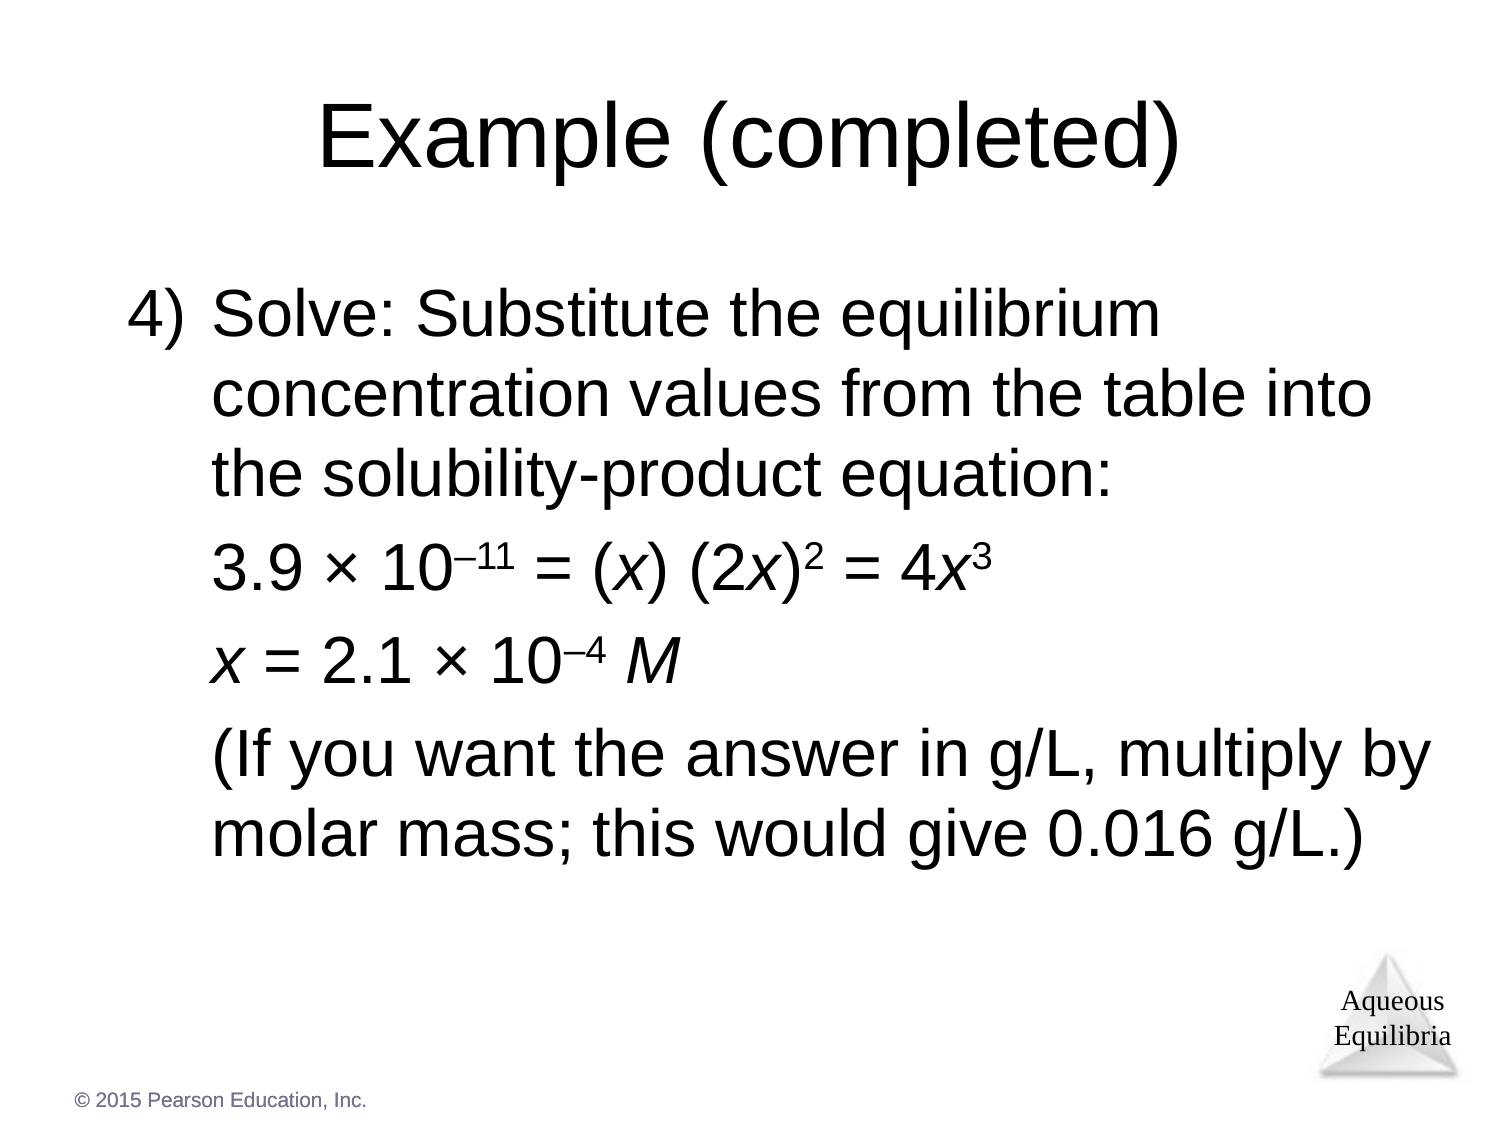

# Example (completed)
Solve: Substitute the equilibrium concentration values from the table into the solubility-product equation:
	3.9 × 10–11 = (x) (2x)2 = 4x3
	x = 2.1 × 10–4 M
	(If you want the answer in g/L, multiply by molar mass; this would give 0.016 g/L.)